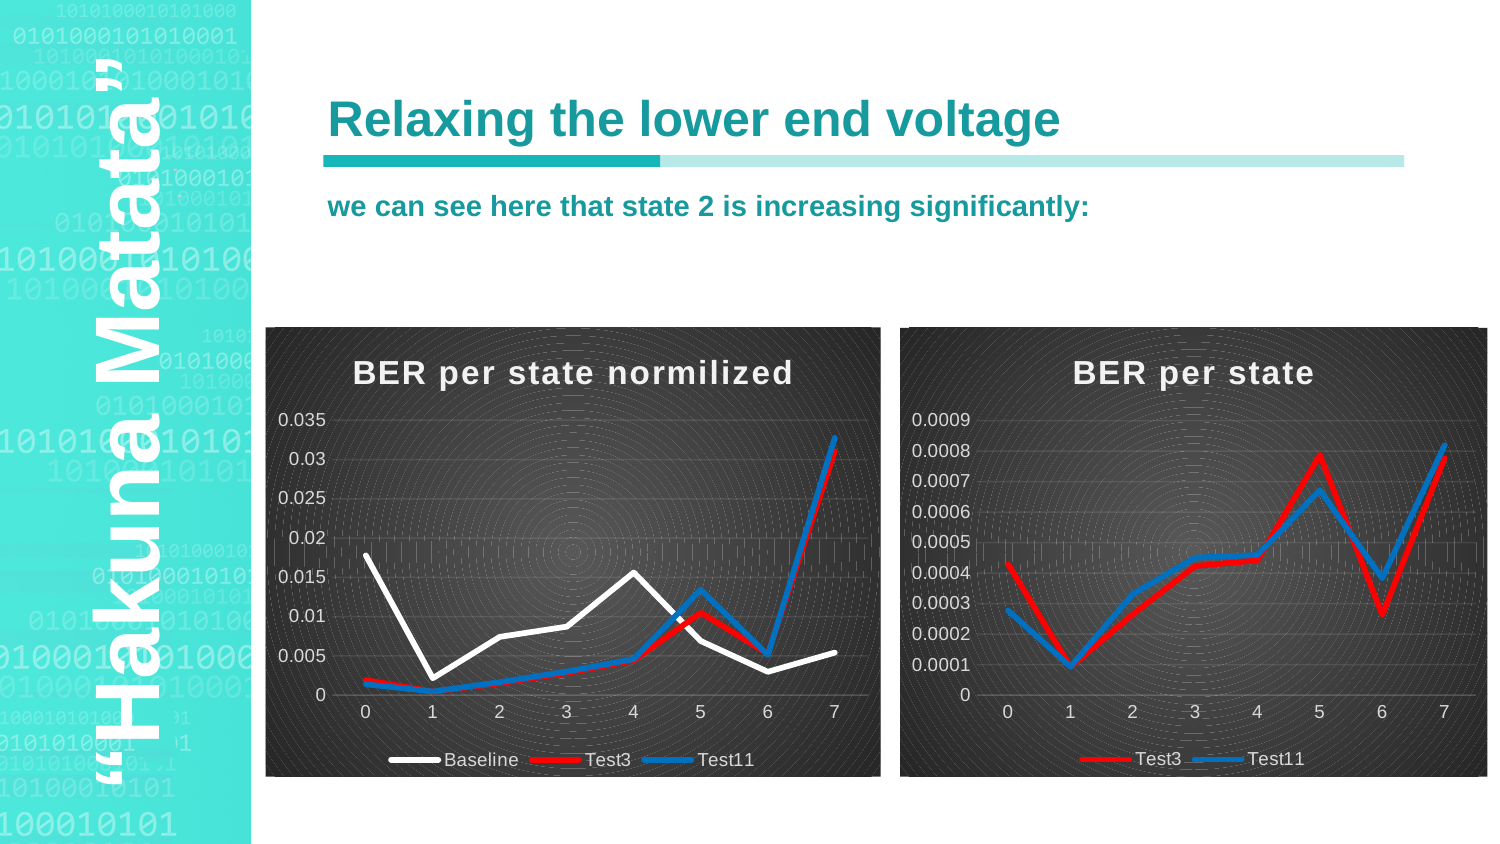

Agenda Style
Relaxing the lower end voltage
we can see here that state 2 is increasing significantly:

### Chart: BER per state normilized

| Category | Baseline | Test3 | Test11 |
|---|---|---|---|
| 0 | 0.017789979790818304 | 0.0019046316327052766 | 0.0013842231376193766 |
| 1 | 0.0021596033001260425 | 0.00046298379326643397 | 0.0004670958845380066 |
| 2 | 0.007424811694056622 | 0.0015148554149699437 | 0.0016584692321268421 |
| 3 | 0.00872600803519488 | 0.002820601725607588 | 0.003003638233428673 |
| 4 | 0.015612643463980997 | 0.0044201080221664725 | 0.004592078746879242 |
| 5 | 0.006886230942165988 | 0.01049818258758322 | 0.013430577711423792 |
| 6 | 0.0029727183621776226 | 0.005266324898196626 | 0.005109612212971042 |
| 7 | 0.005414129156971107 | 0.031064947371291448 | 0.03276341812403044 |

### Chart: BER per state

| Category | Test3 | Test11 |
|---|---|---|
| 0 | 0.00042854211735868724 | 0.0002768446275238753 |
| 1 | 9.25967586532868e-05 | 9.341917690760133e-05 |
| 2 | 0.0002650996976197401 | 0.00033169384642536847 |
| 3 | 0.00042309025884113824 | 0.00045054573501430095 |
| 4 | 0.0004420108022166473 | 0.0004592078746879242 |
| 5 | 0.0007873636940687415 | 0.0006715288855711896 |
| 6 | 0.0002633162449098313 | 0.00038322091597282816 |
| 7 | 0.0007766236842822863 | 0.0008190854531007611 |
“Hakuna Matata”